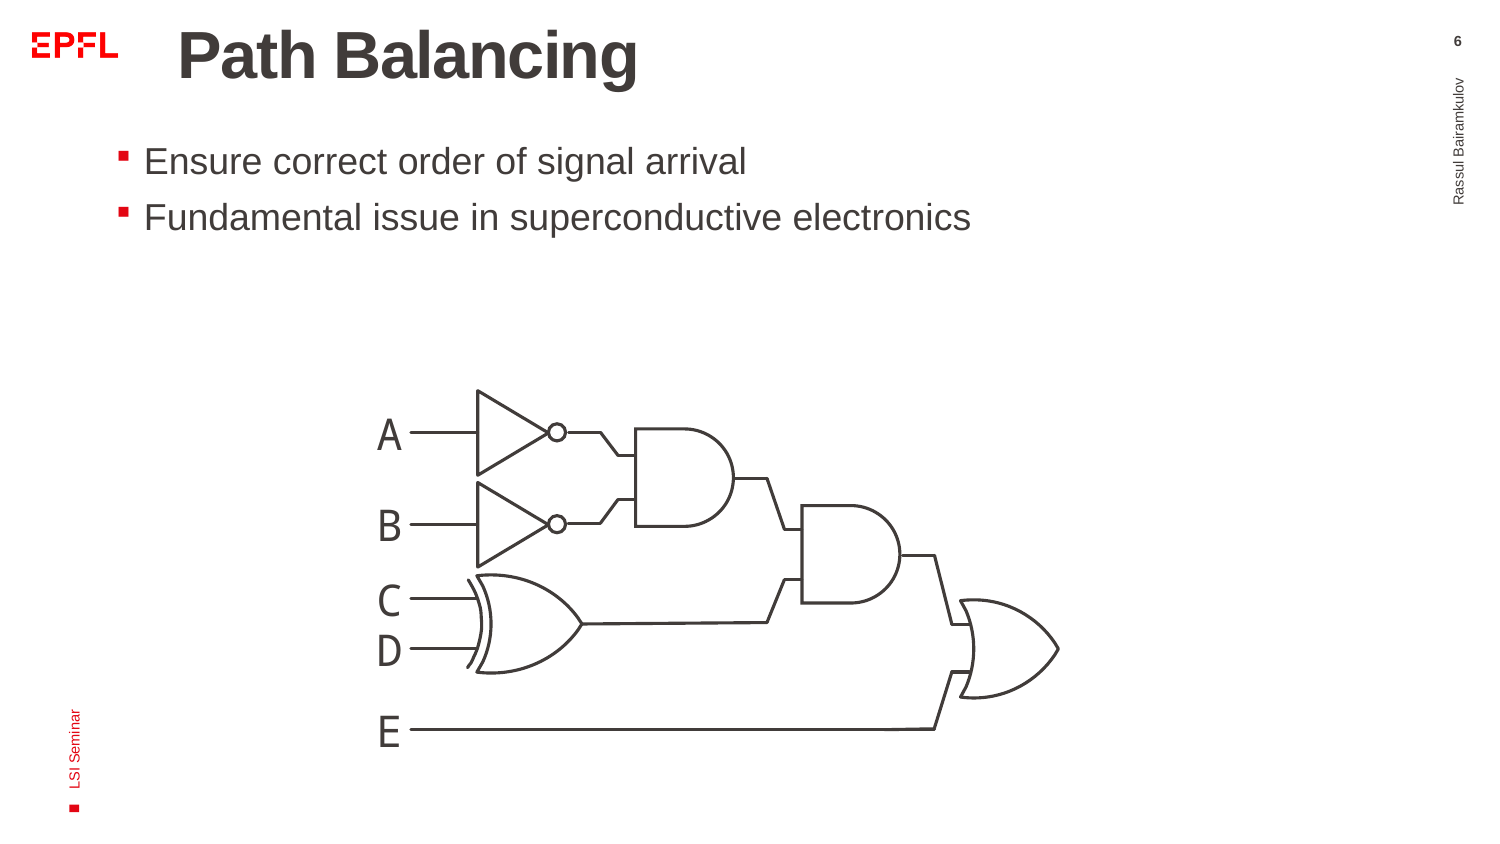

# Path Balancing
6
Ensure correct order of signal arrival
Fundamental issue in superconductive electronics

Rassul Bairamkulov

A

LSI Seminar

B

C

D
E